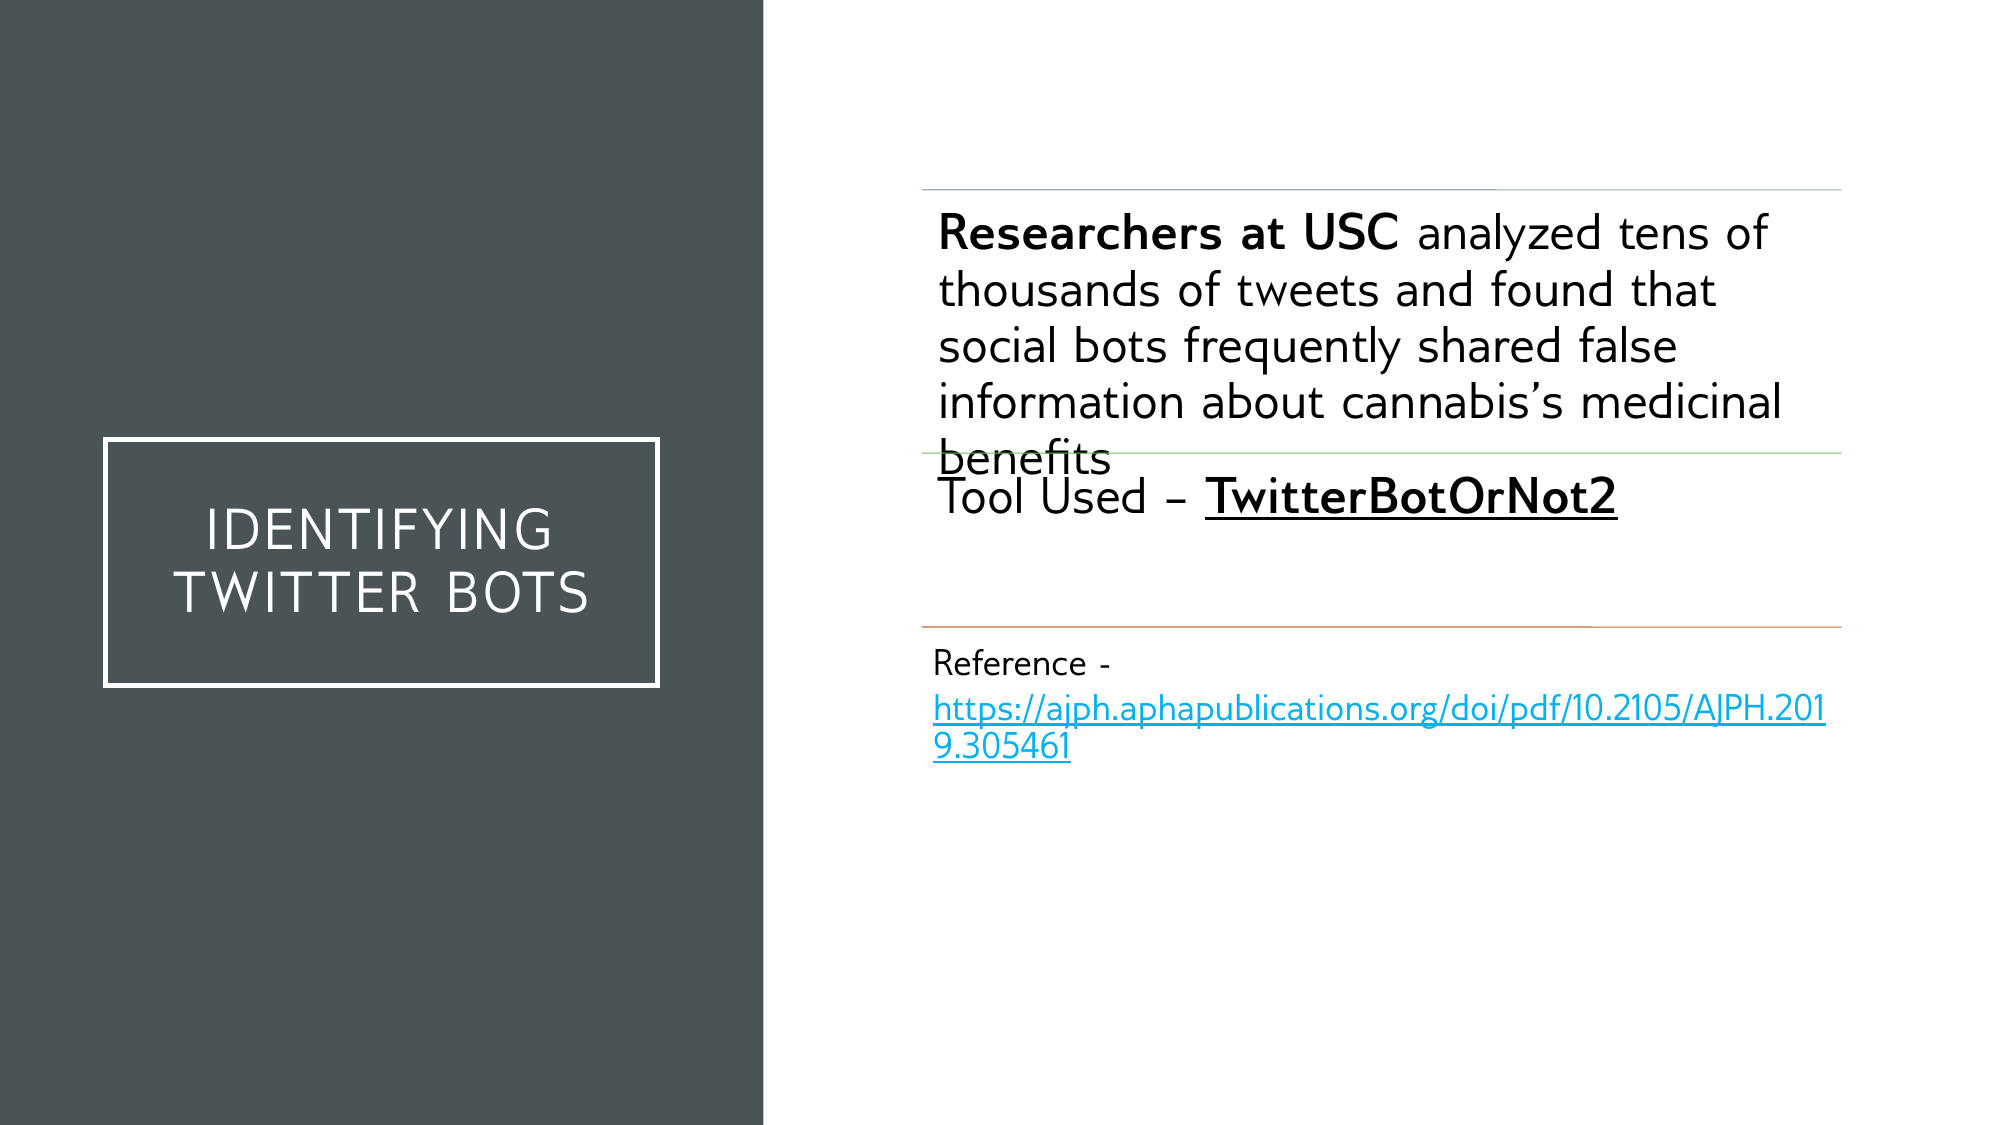

Researchers at USC analyzed tens of thousands of tweets and found that social bots frequently shared false information about cannabis’s medicinal benefits
Tool Used – TwitterBotOrNot2
Reference - https://ajph.aphapublications.org/doi/pdf/10.2105/AJPH.2019.305461
# IDENTIFYING TWITTER BOTS